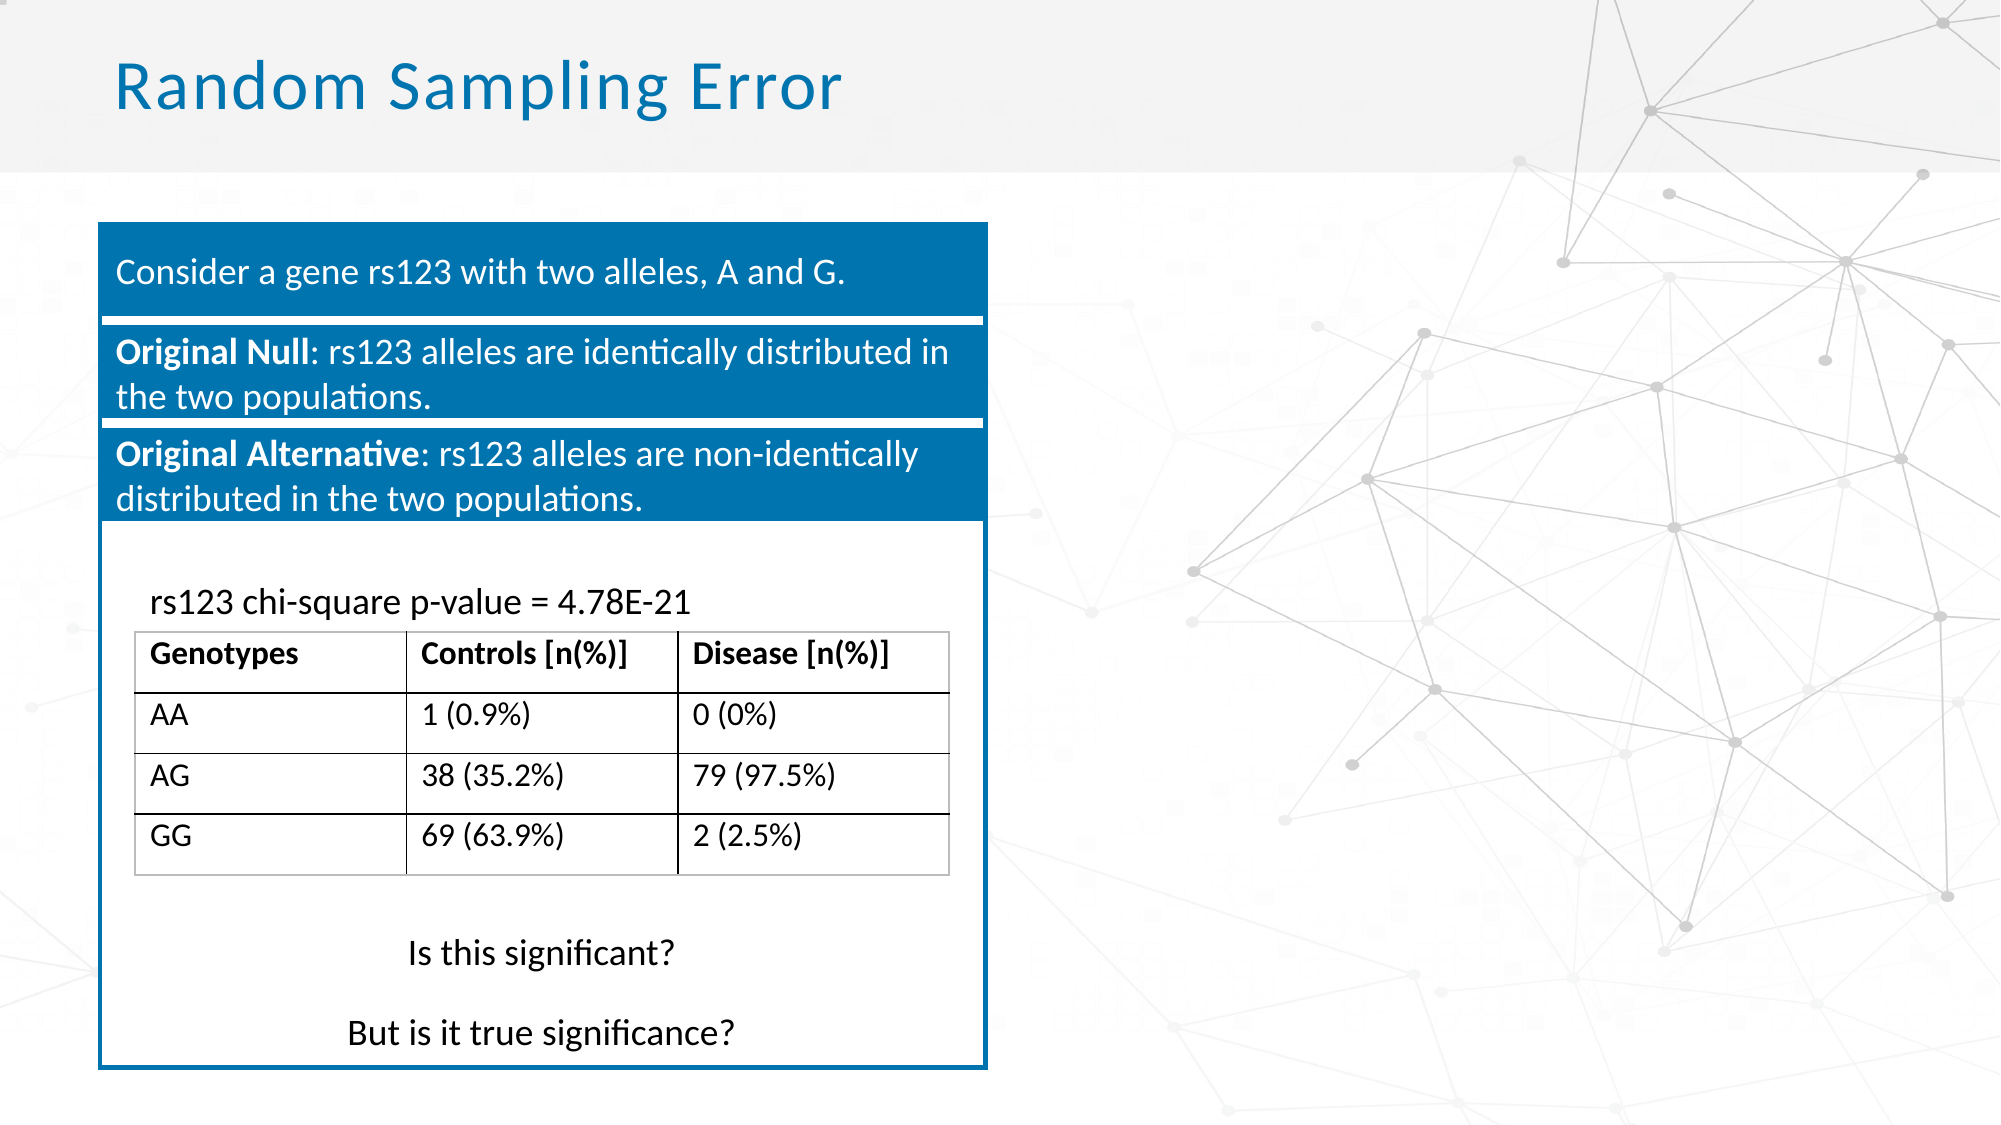

# Random Sampling Error

Consider a gene rs123 with two alleles, A and G.
Original Null: rs123 alleles are identically distributed in the two populations.
Original Alternative: rs123 alleles are non-identically distributed in the two populations.
rs123 chi-square p-value = 4.78E-21
| Genotypes | Controls [n(%)] | Disease [n(%)] |
| --- | --- | --- |
| AA | 1 (0.9%) | 0 (0%) |
| AG | 38 (35.2%) | 79 (97.5%) |
| GG | 69 (63.9%) | 2 (2.5%) |
Is this significant?
But is it true significance?